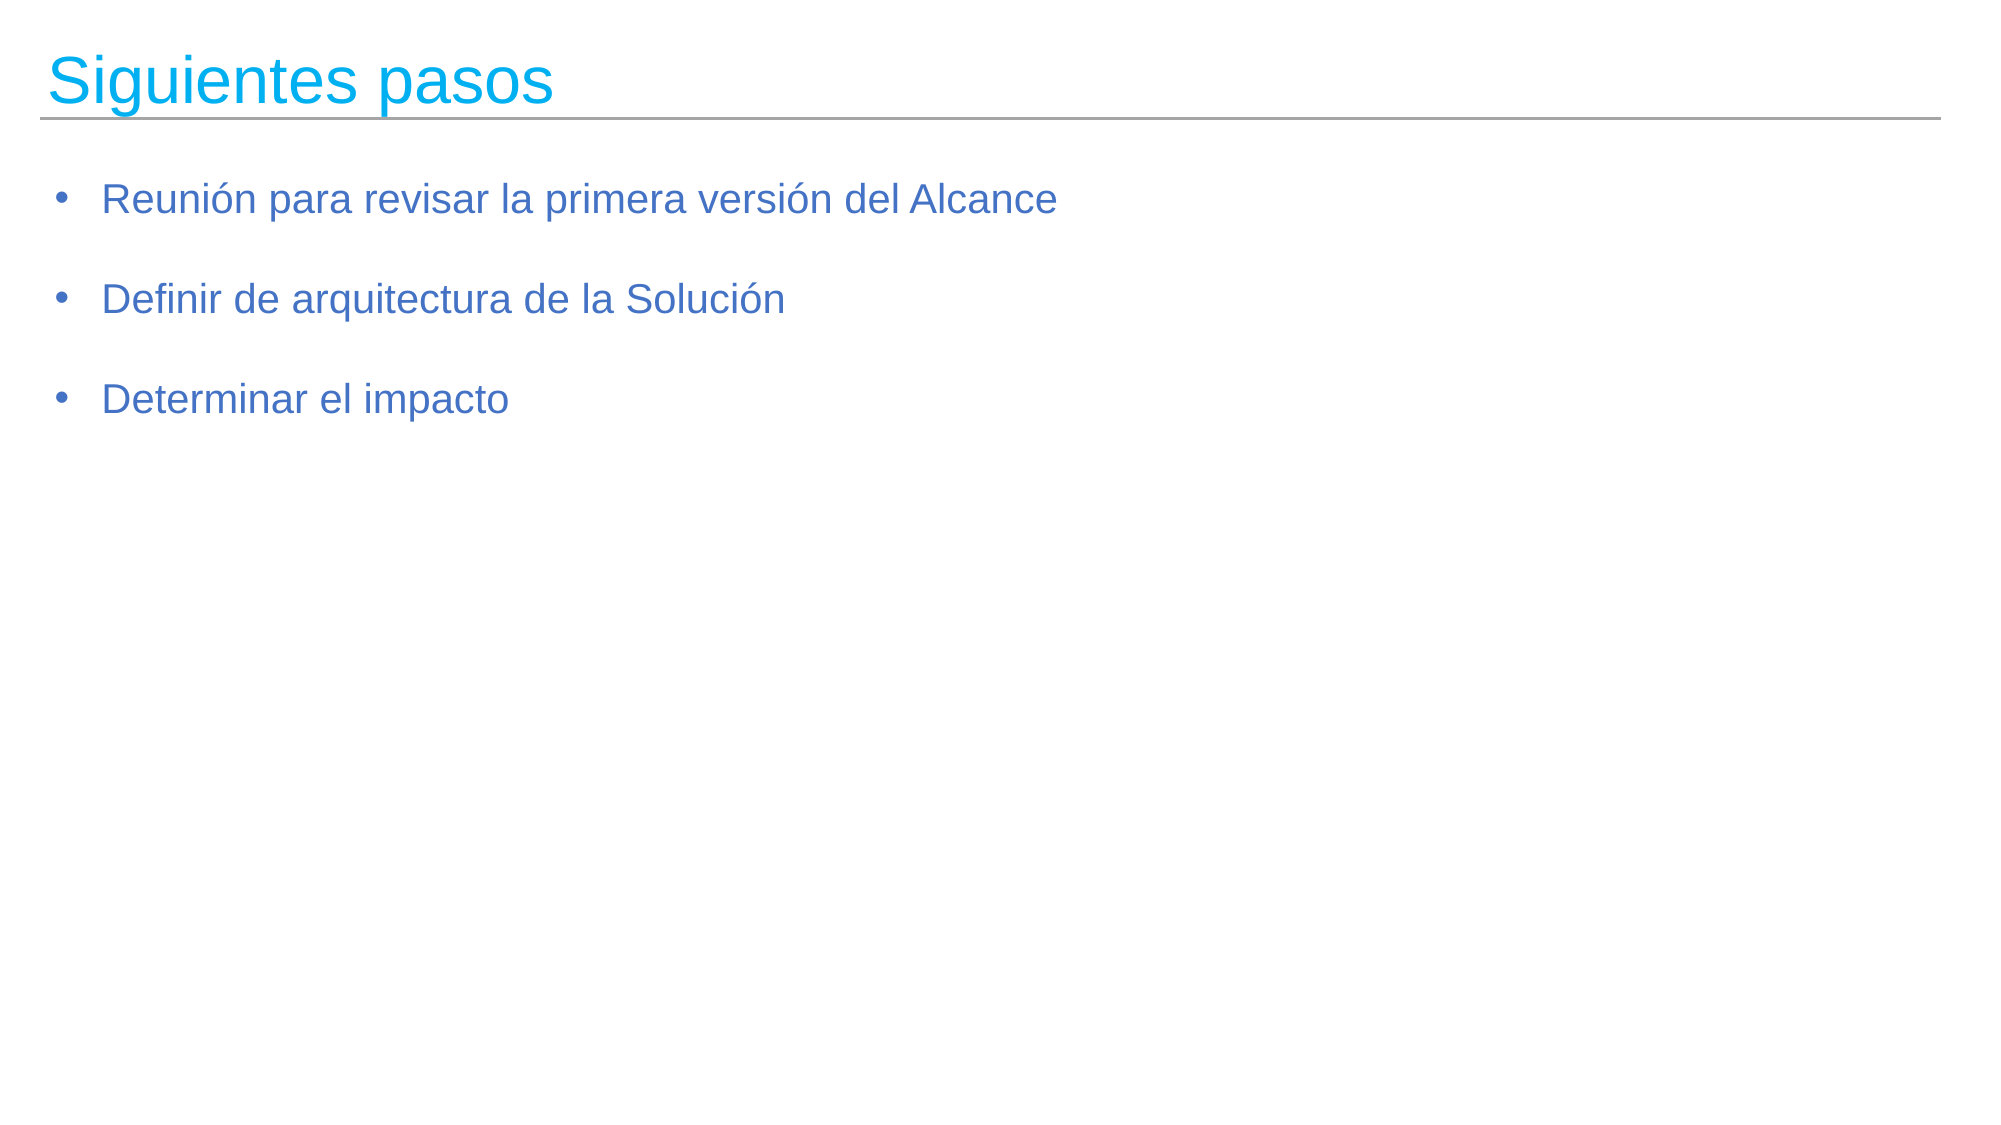

Siguientes pasos
Reunión para revisar la primera versión del Alcance

Definir de arquitectura de la Solución

Determinar el impacto